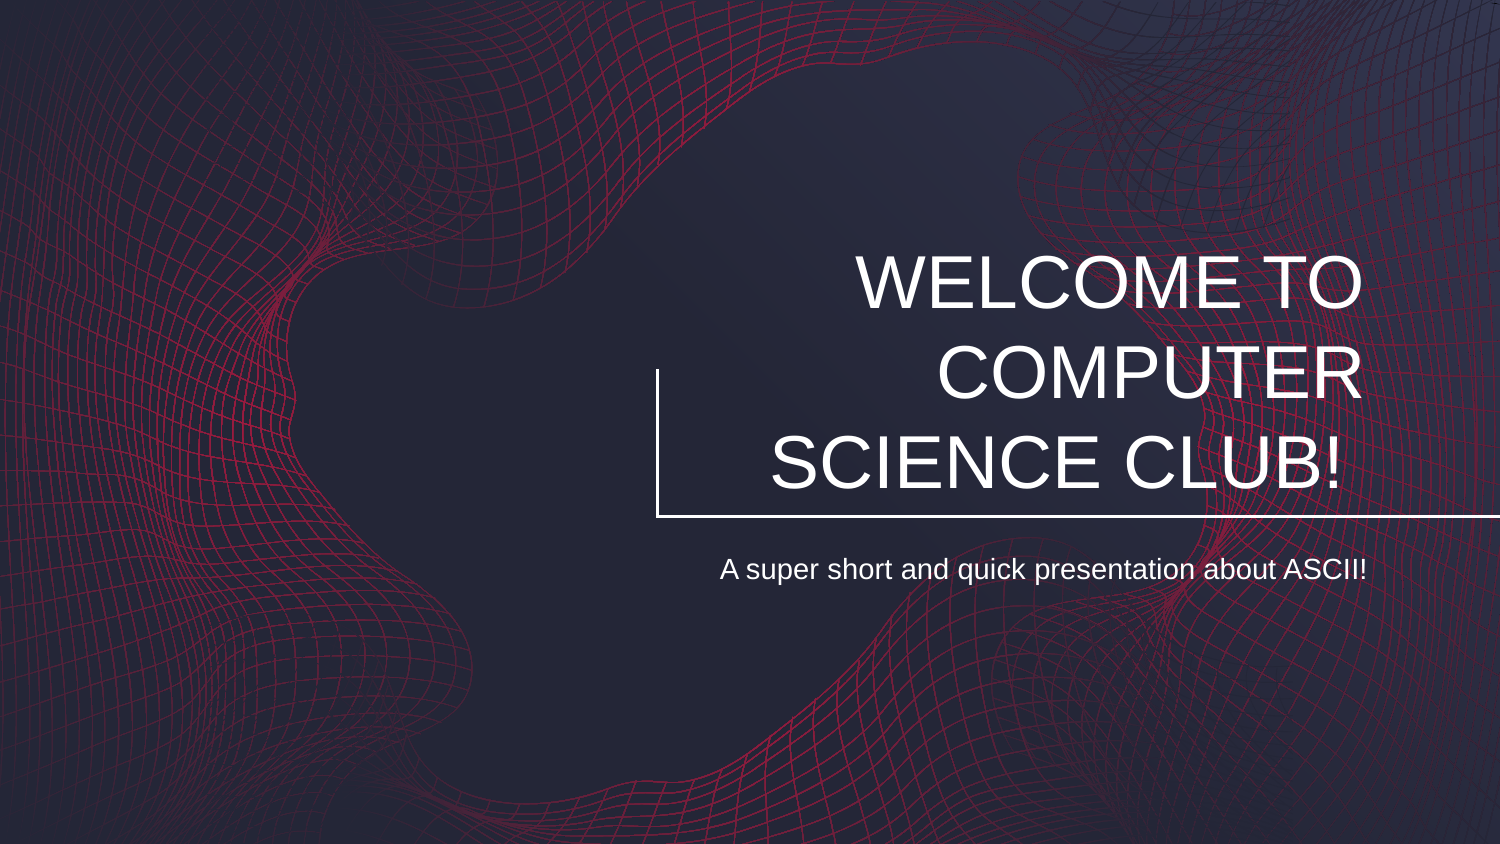

# WELCOME TO COMPUTER SCIENCE CLUB!
A super short and quick presentation about ASCII!